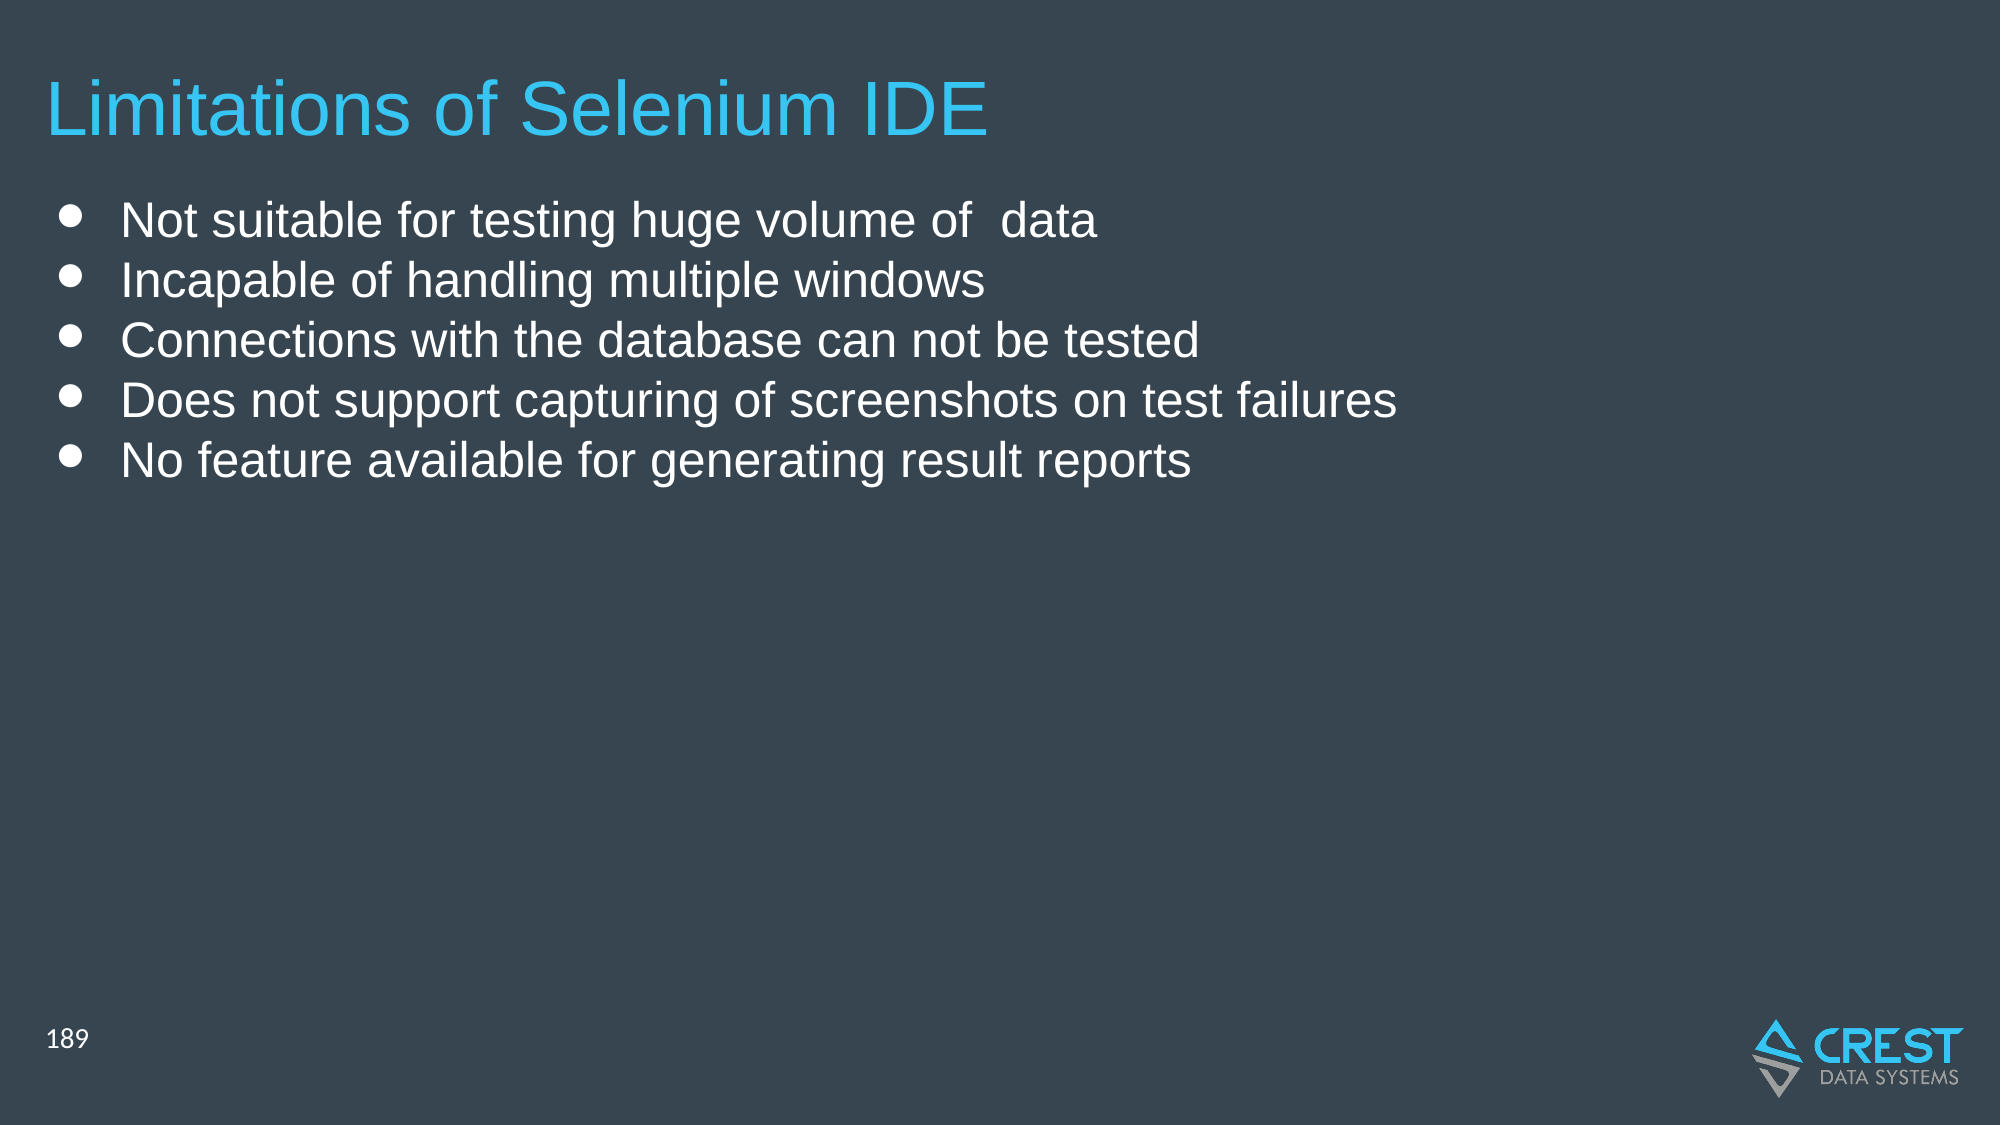

# Limitations of Selenium IDE
Not suitable for testing huge volume of  data
Incapable of handling multiple windows
Connections with the database can not be tested
Does not support capturing of screenshots on test failures
No feature available for generating result reports
189